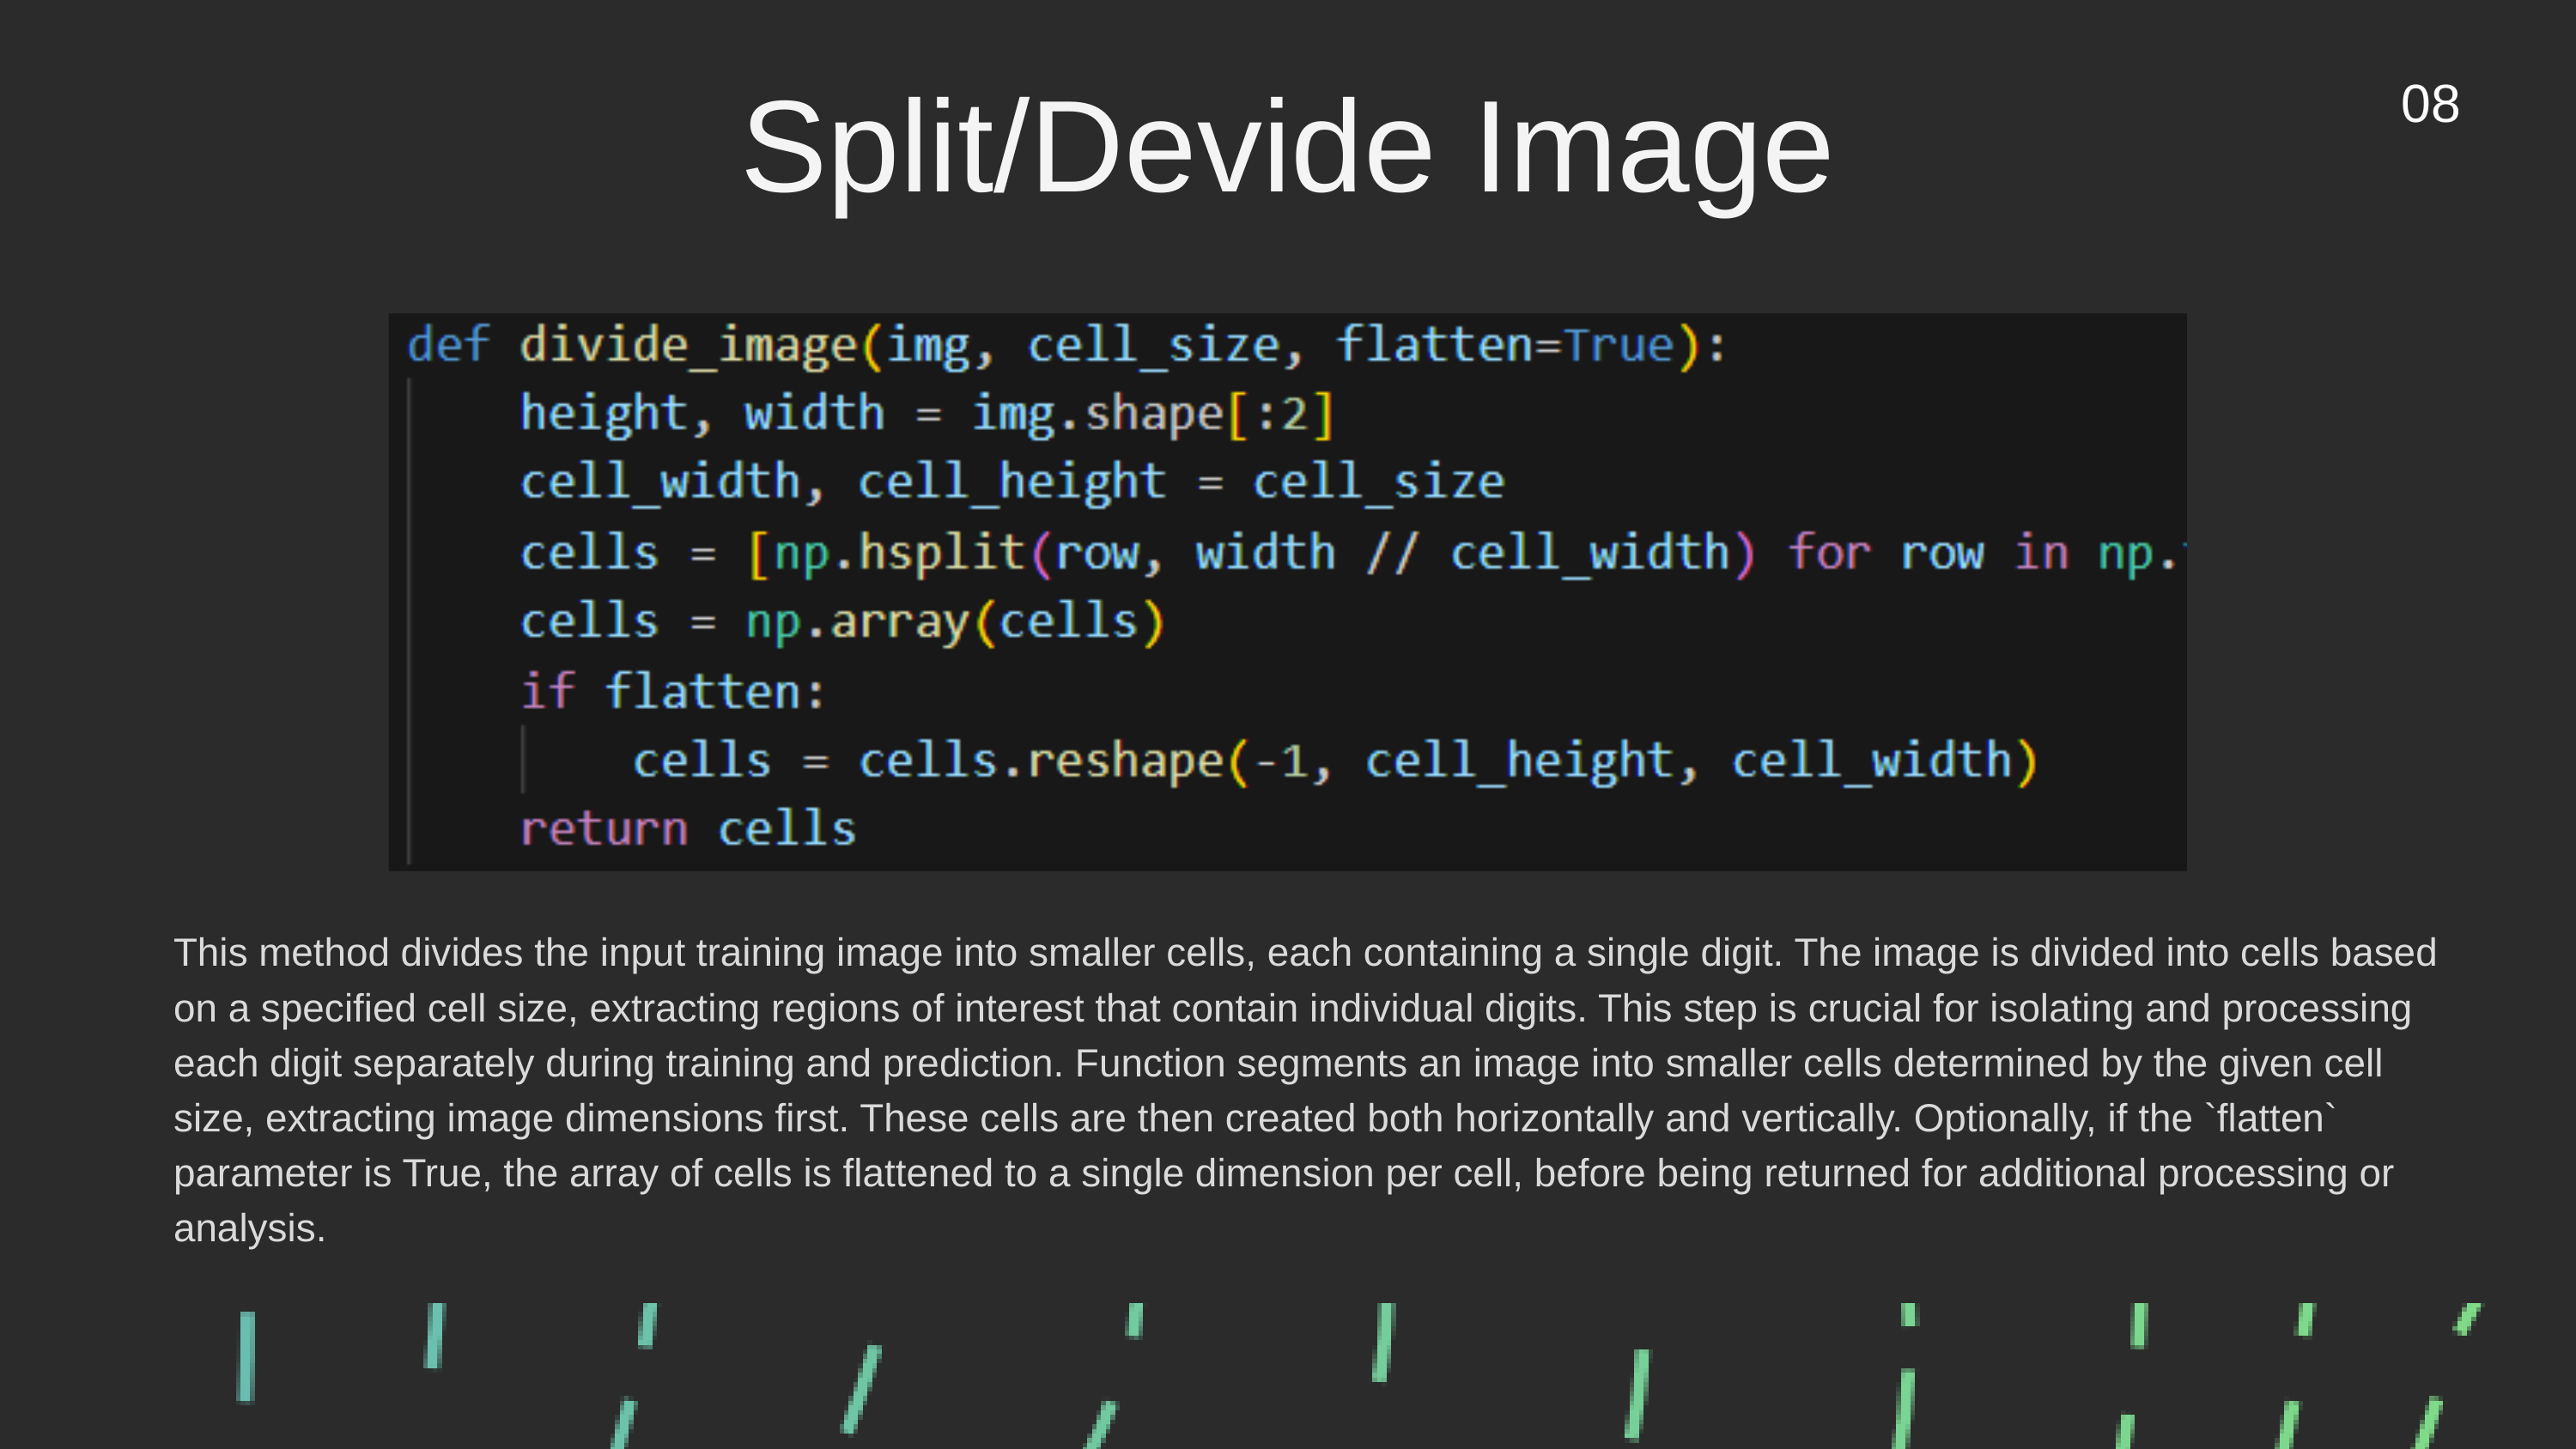

08
Split/Devide Image

This method divides the input training image into smaller cells, each containing a single digit. The image is divided into cells based on a specified cell size, extracting regions of interest that contain individual digits. This step is crucial for isolating and processing each digit separately during training and prediction. Function segments an image into smaller cells determined by the given cell size, extracting image dimensions first. These cells are then created both horizontally and vertically. Optionally, if the `flatten` parameter is True, the array of cells is flattened to a single dimension per cell, before being returned for additional processing or analysis.